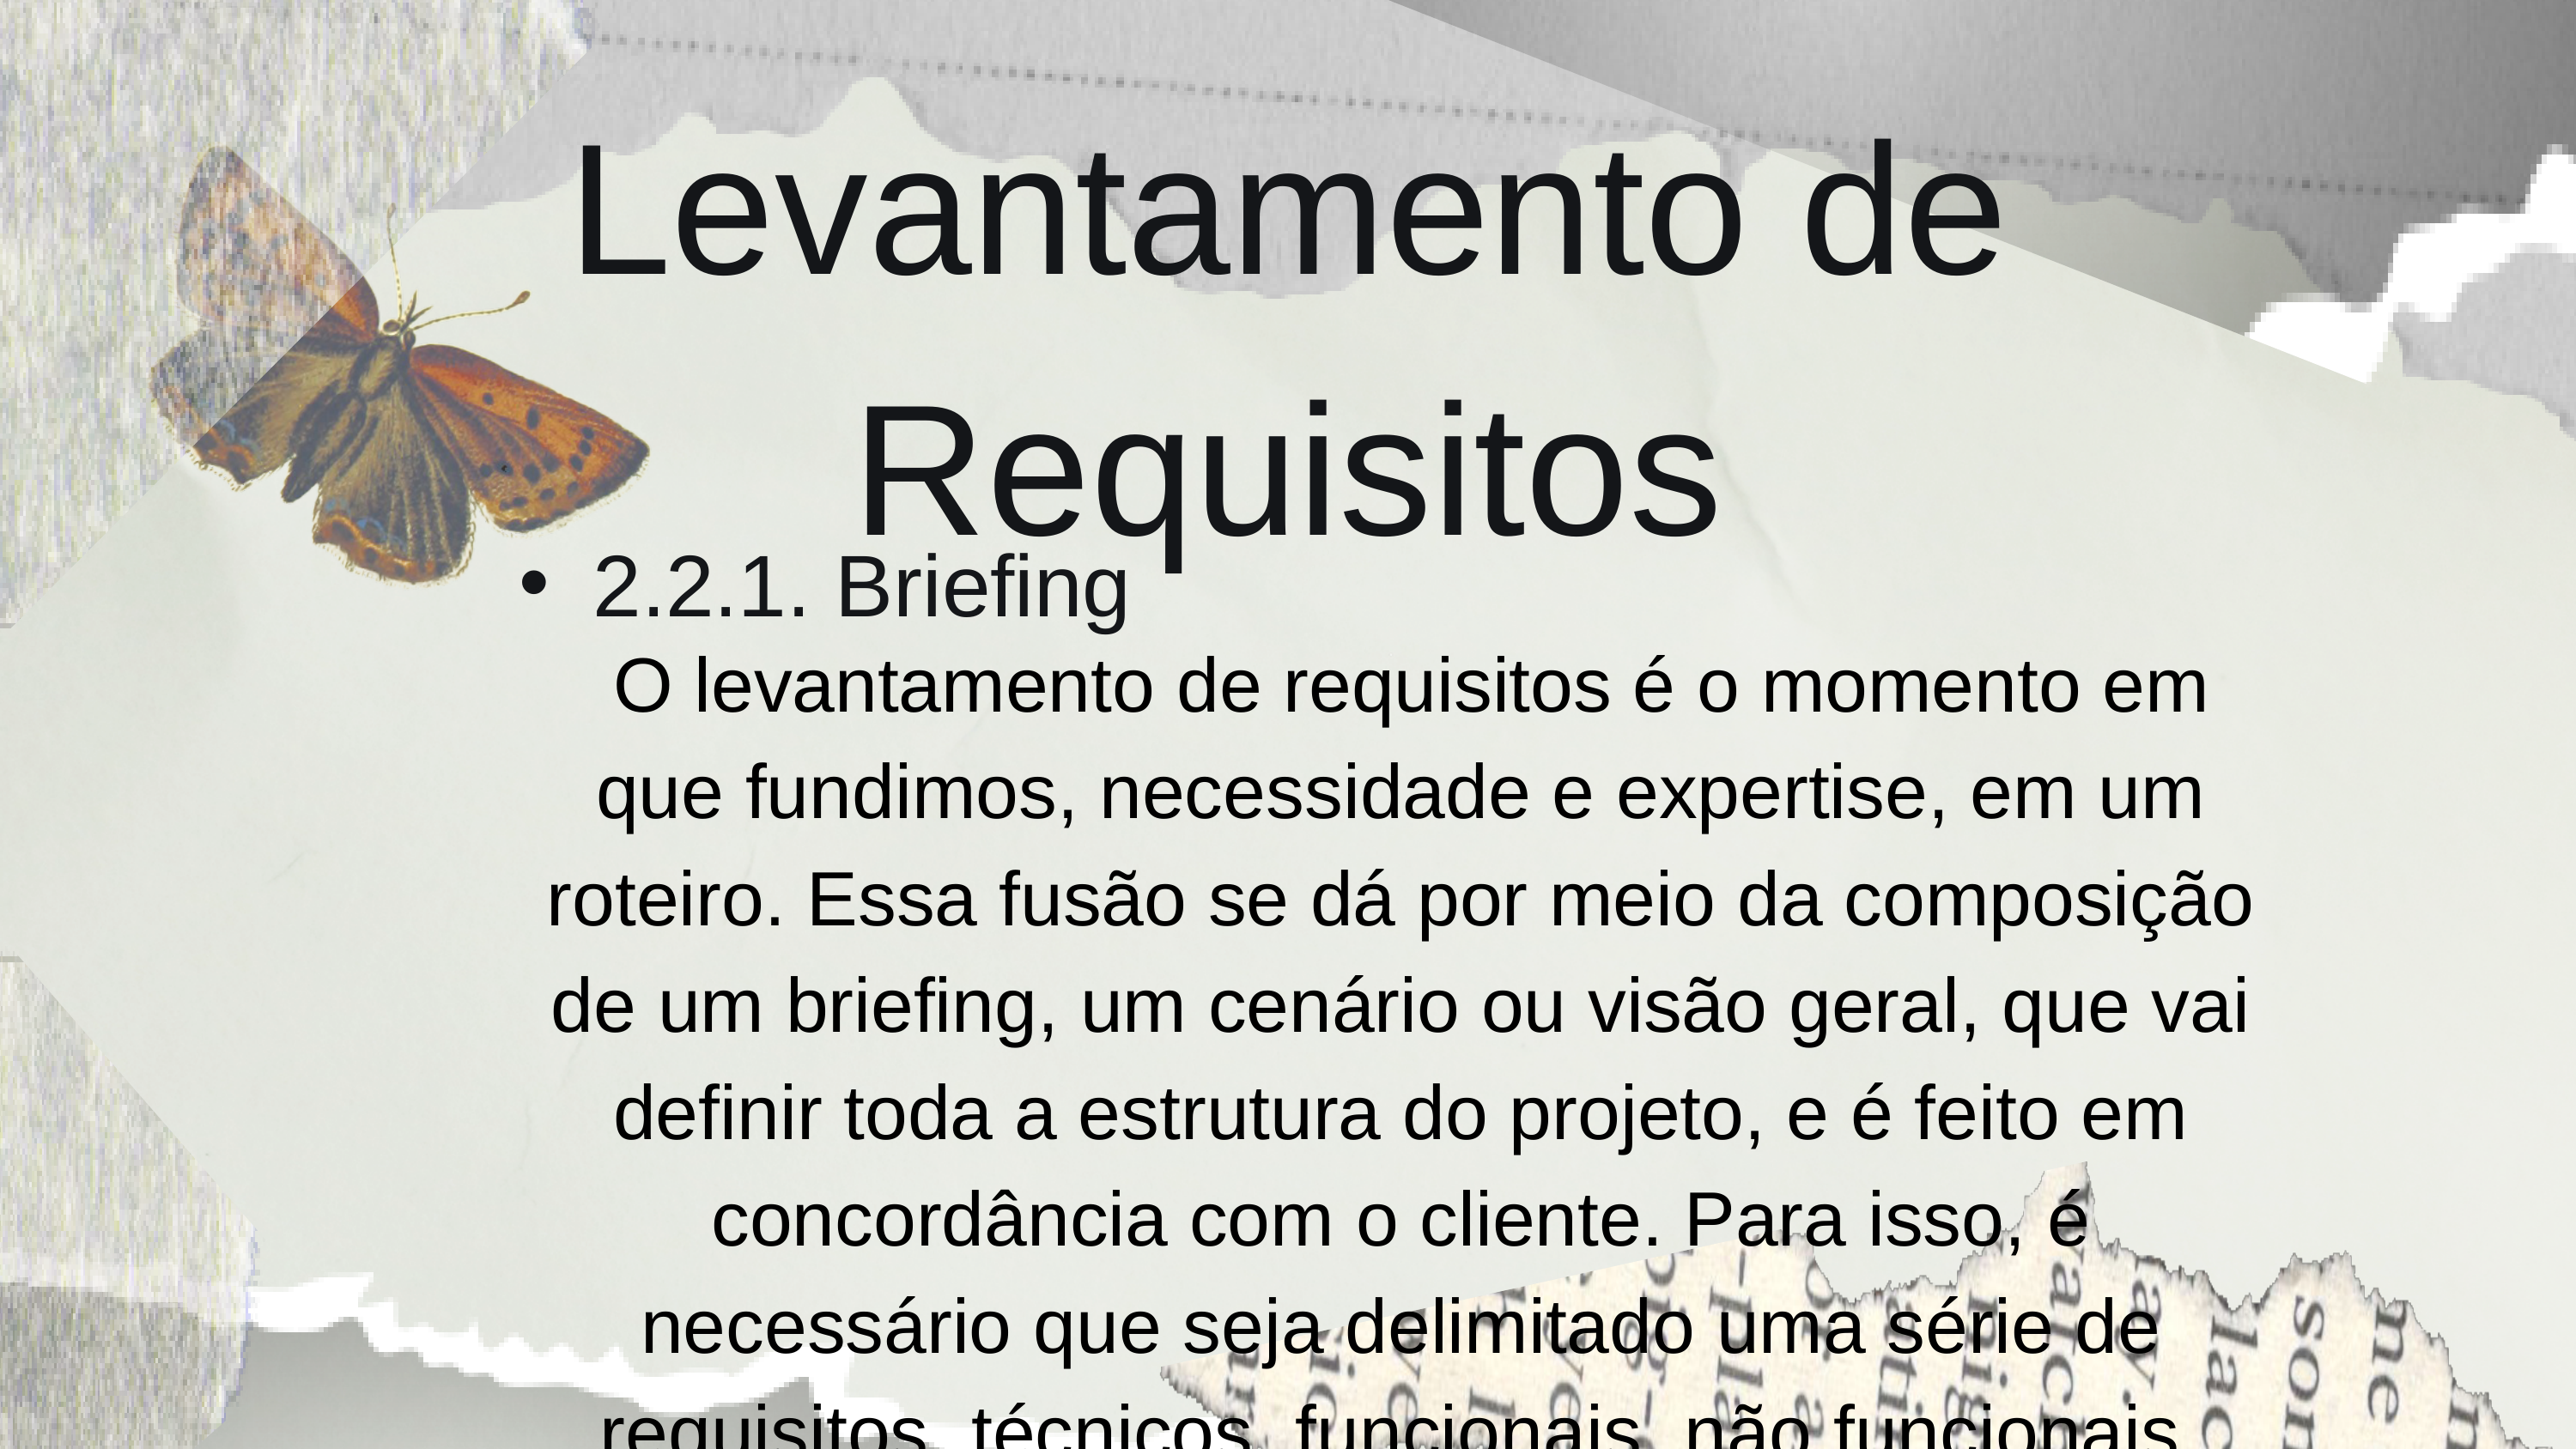

Levantamento de Requisitos

2.2.1. Briefing
 O levantamento de requisitos é o momento em que fundimos, necessidade e expertise, em um roteiro. Essa fusão se dá por meio da composição de um briefing, um cenário ou visão geral, que vai definir toda a estrutura do projeto, e é feito em concordância com o cliente. Para isso, é necessário que seja delimitado uma série de requisitos, técnicos, funcionais, não funcionais, entre outros.